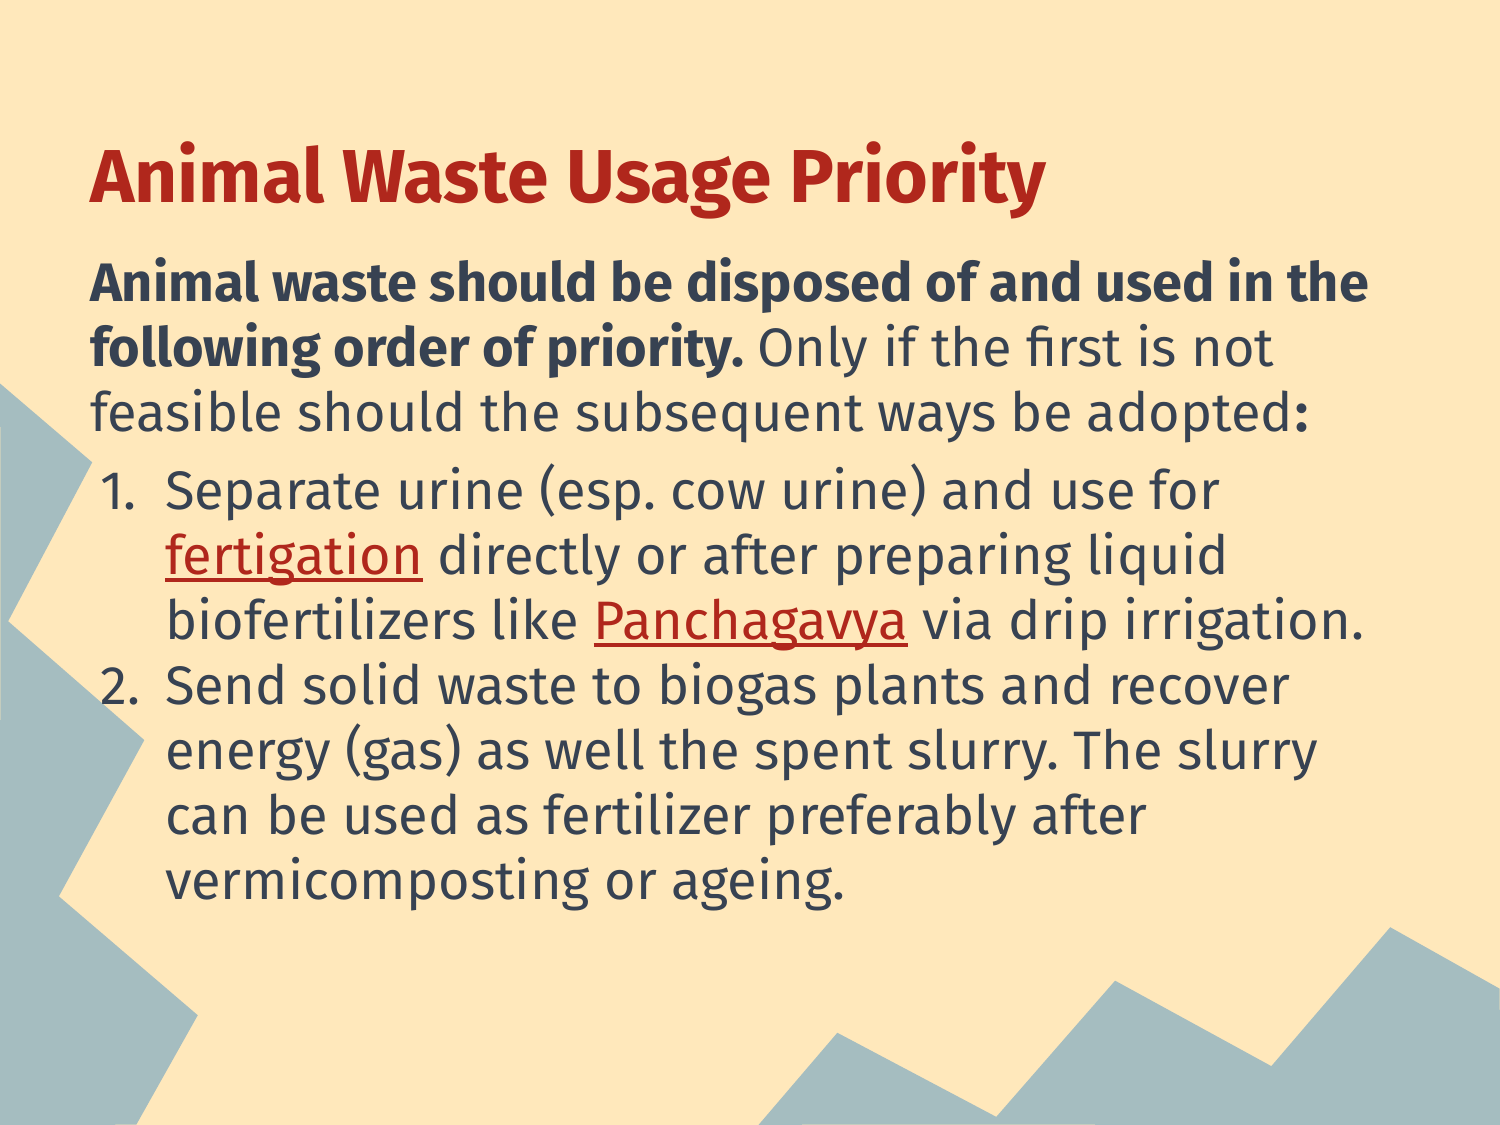

# Animal Waste Usage Priority
Animal waste should be disposed of and used in the following order of priority. Only if the first is not feasible should the subsequent ways be adopted:
Separate urine (esp. cow urine) and use for fertigation directly or after preparing liquid biofertilizers like Panchagavya via drip irrigation.
Send solid waste to biogas plants and recover energy (gas) as well the spent slurry. The slurry can be used as fertilizer preferably after vermicomposting or ageing.